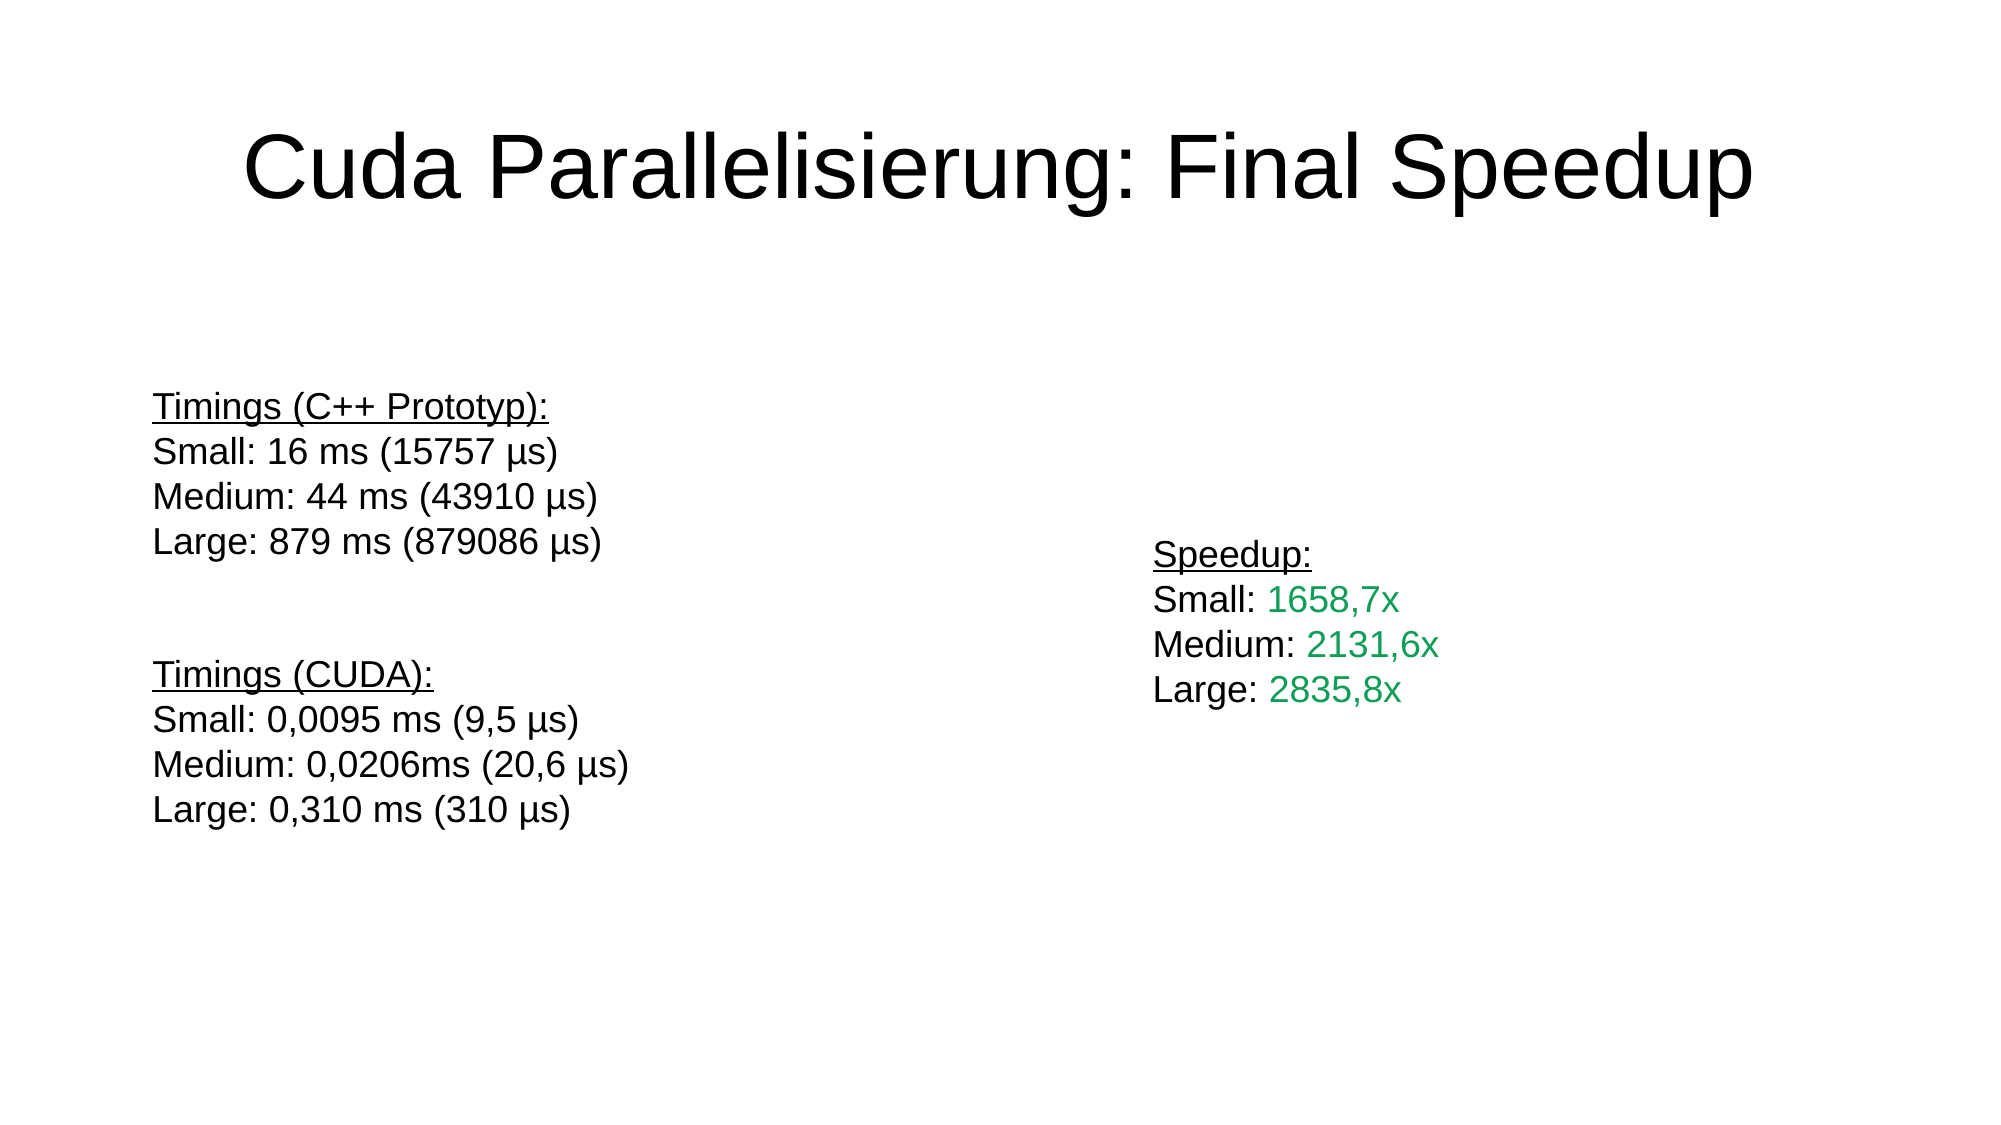

# Cuda Parallelisierung: Final Speedup
Timings (C++ Prototyp):
Small: 16 ms (15757 µs)
Medium: 44 ms (43910 µs)
Large: 879 ms (879086 µs)
Speedup:
Small: 1658,7x
Medium: 2131,6x
Large: 2835,8x
Timings (CUDA):
Small: 0,0095 ms (9,5 µs)
Medium: 0,0206ms (20,6 µs)
Large: 0,310 ms (310 µs)